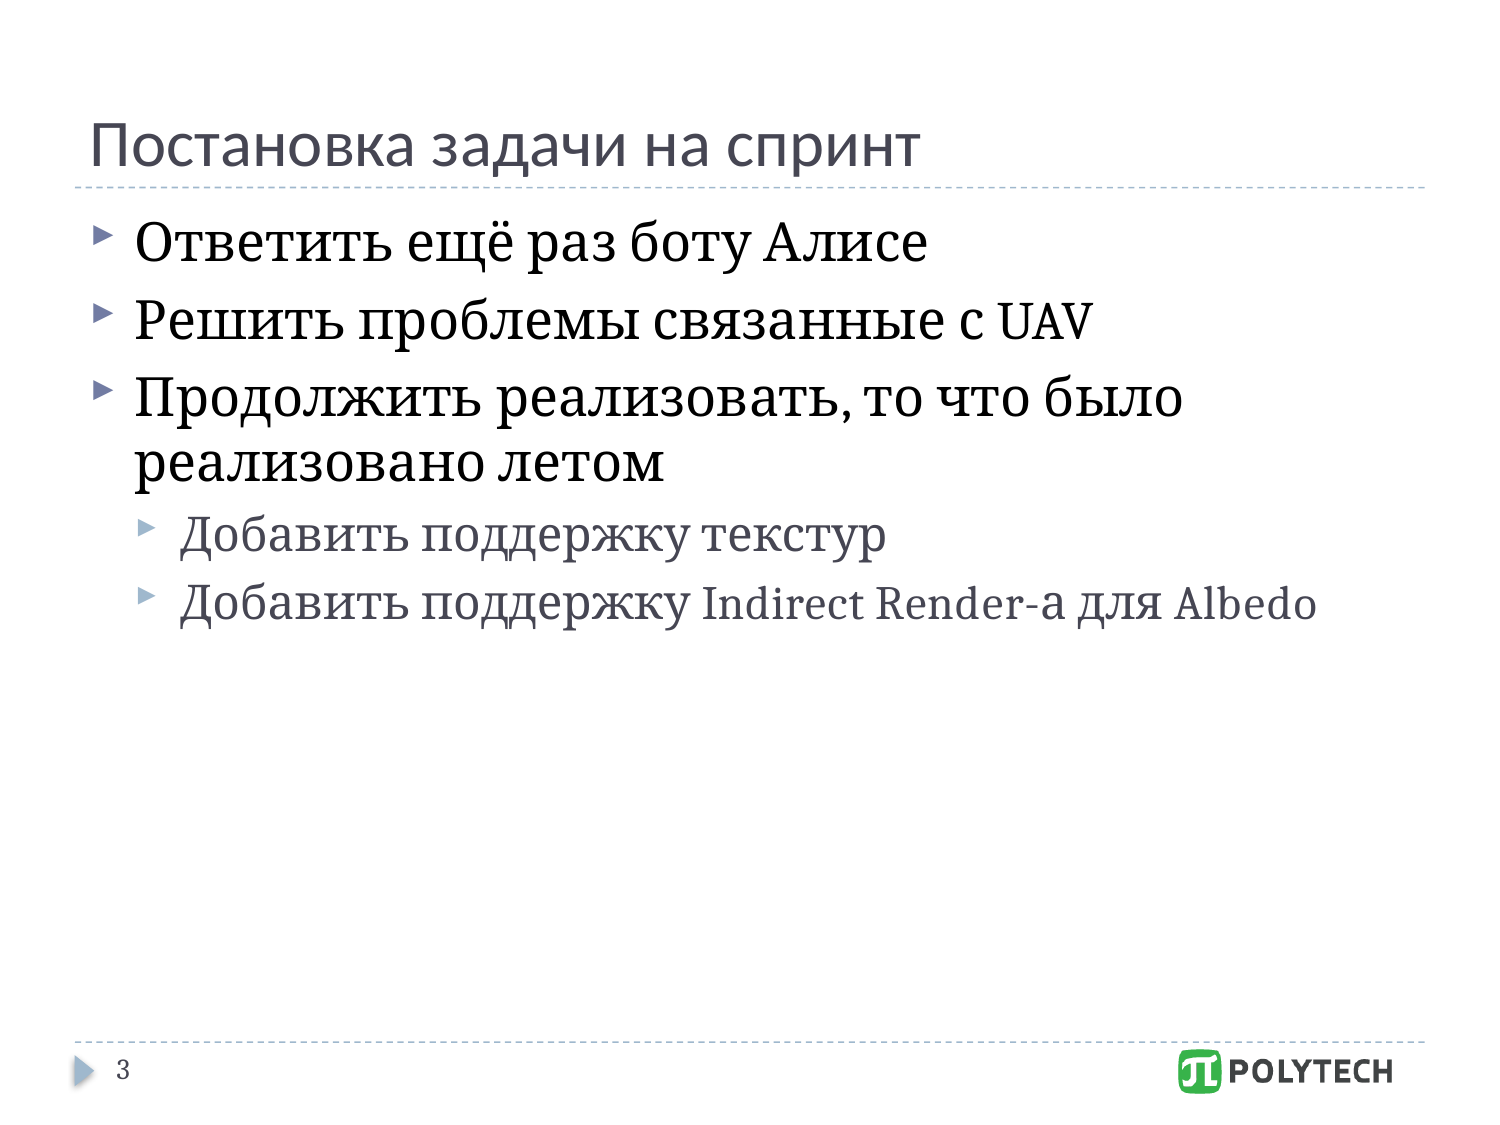

# Постановка задачи на спринт
Ответить ещё раз боту Алисе
Решить проблемы связанные с UAV
Продолжить реализовать, то что было реализовано летом
Добавить поддержку текстур
Добавить поддержку Indirect Render-а для Albedo

3